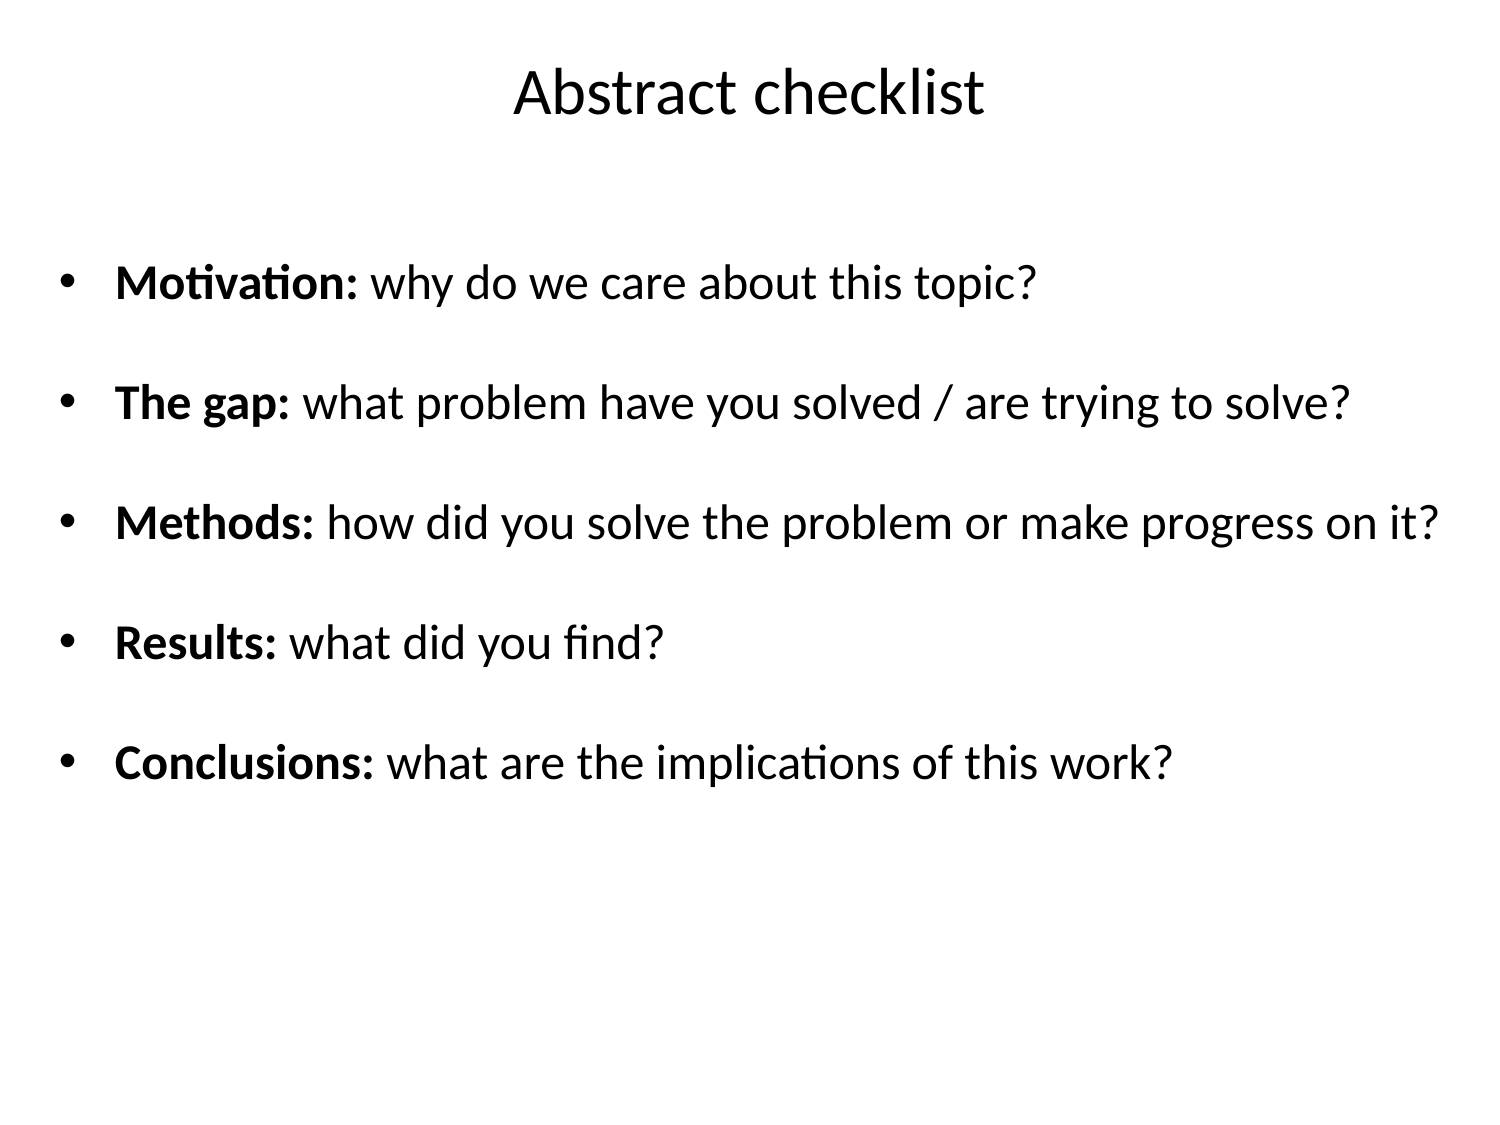

Abstract checklist
Motivation: why do we care about this topic?

The gap: what problem have you solved / are trying to solve?

Methods: how did you solve the problem or make progress on it?

Results: what did you find?

Conclusions: what are the implications of this work?